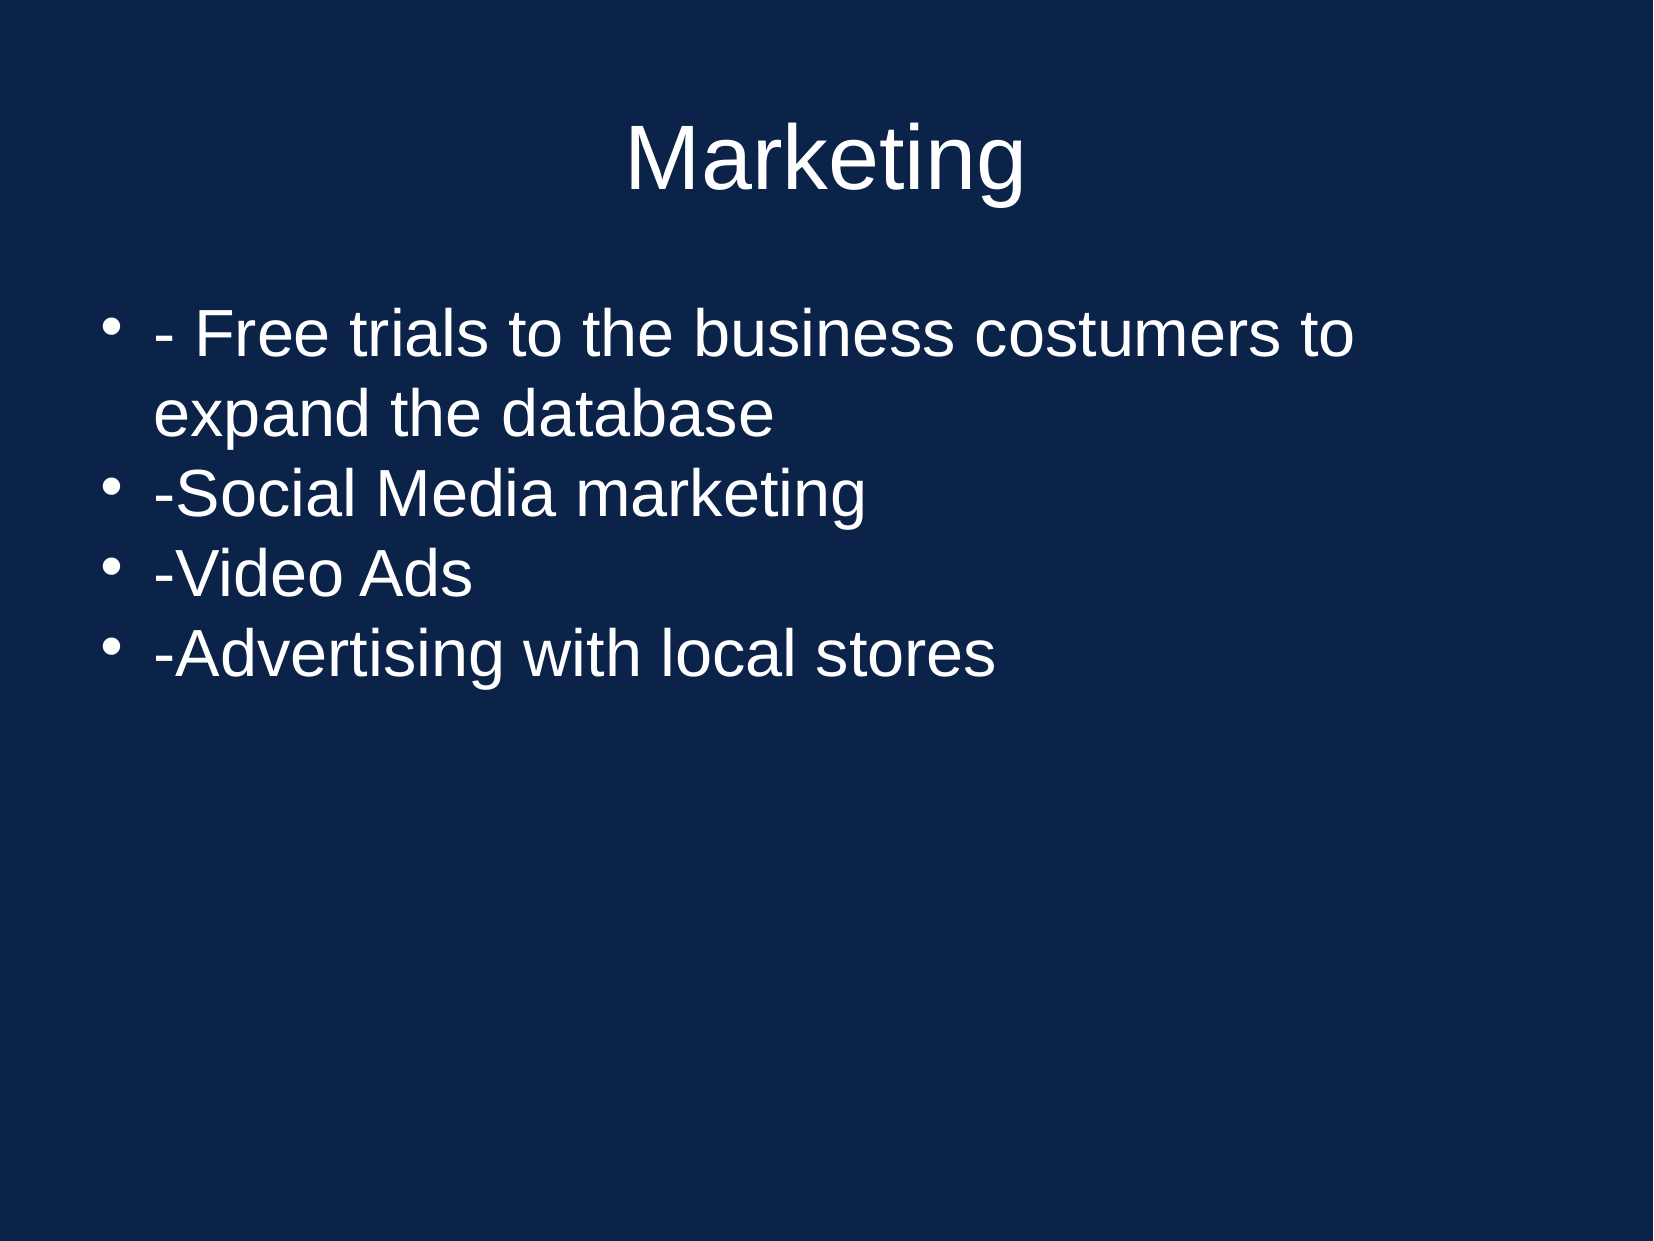

Marketing
- Free trials to the business costumers to expand the database
-Social Media marketing
-Video Ads
-Advertising with local stores